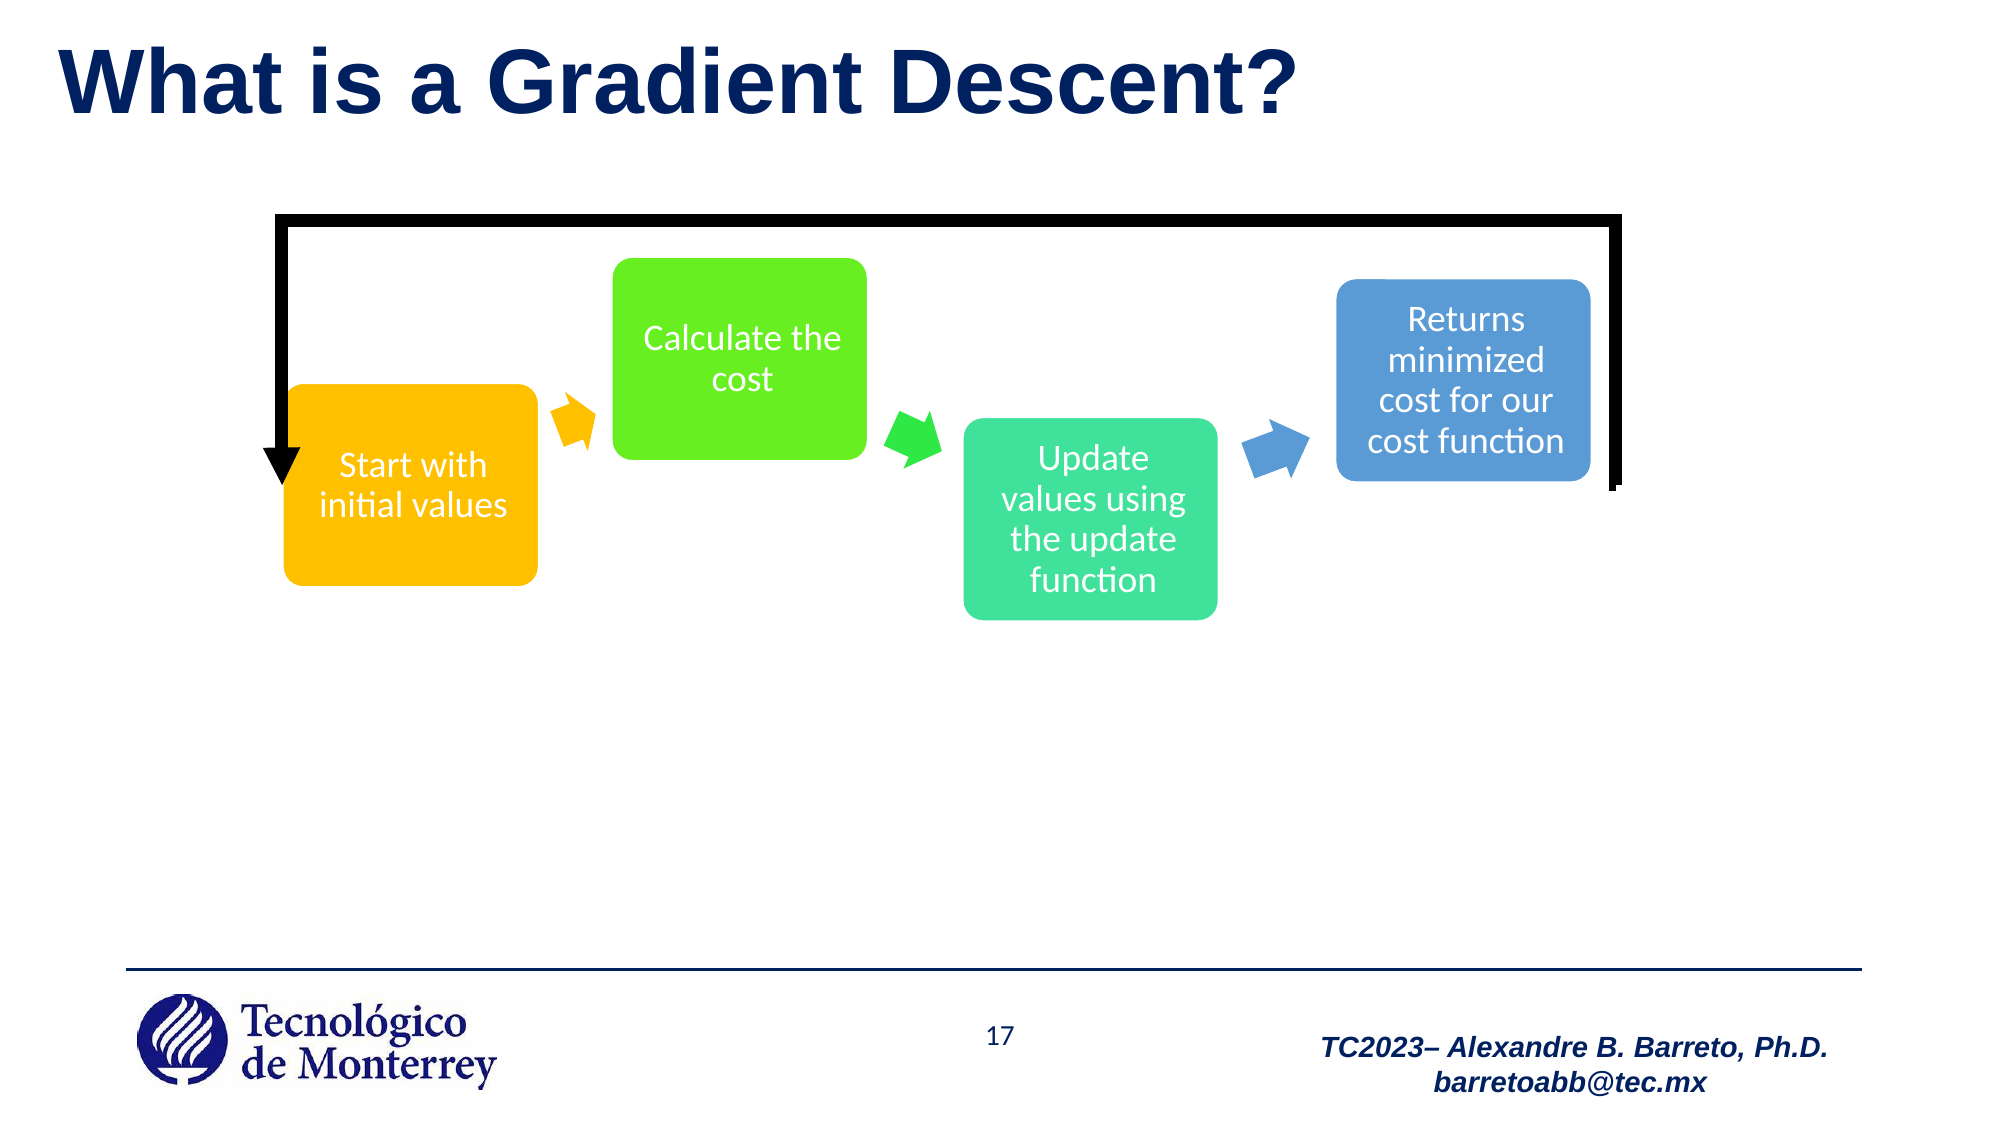

# What is a Gradient Descent?
Start with initial values

Calculate the cost

Update values using the update function

Returns minimized cost for our cost function